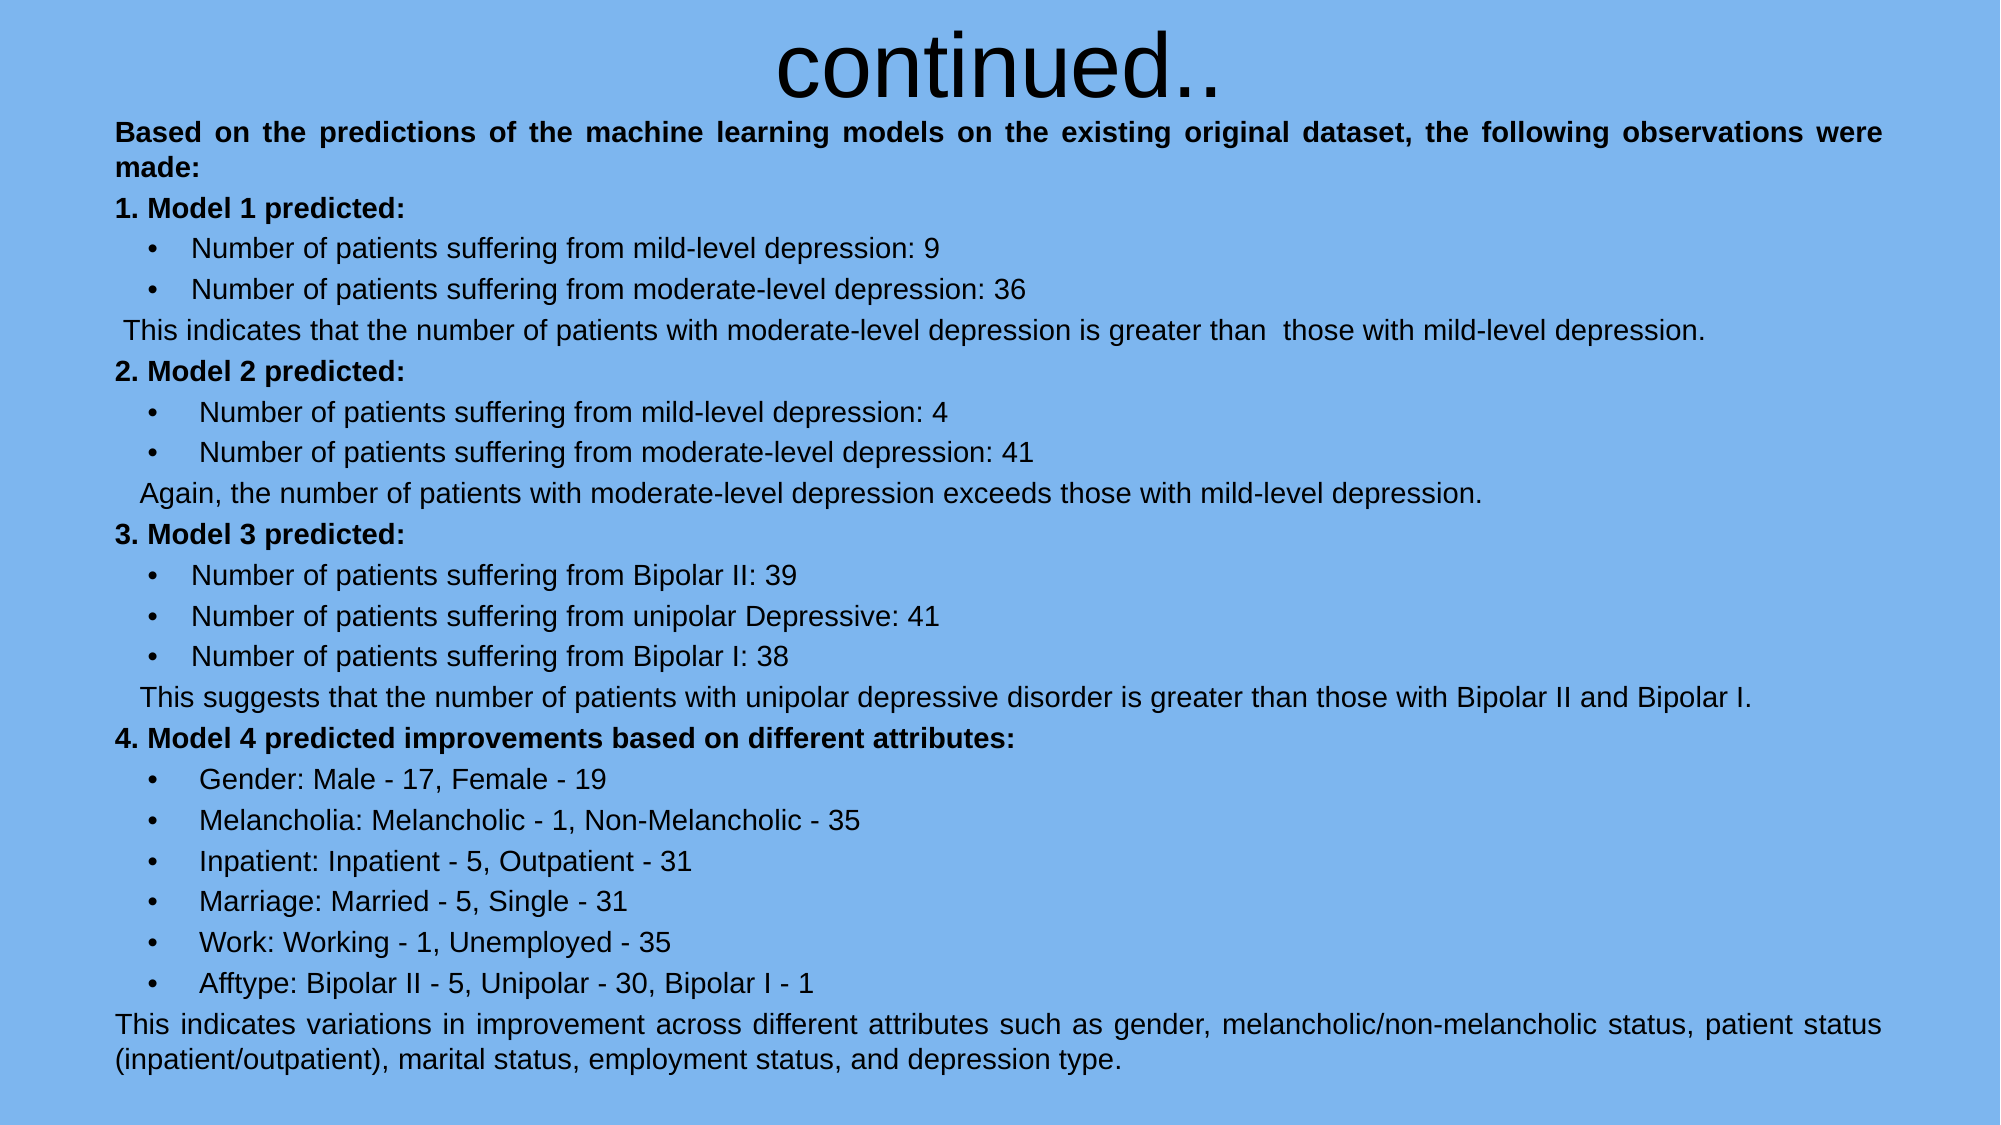

# continued..
Based on the predictions of the machine learning models on the existing original dataset, the following observations were made:
1. Model 1 predicted:
    •    Number of patients suffering from mild-level depression: 9
    •    Number of patients suffering from moderate-level depression: 36
 This indicates that the number of patients with moderate-level depression is greater than  those with mild-level depression.
2. Model 2 predicted:
    •     Number of patients suffering from mild-level depression: 4
    •     Number of patients suffering from moderate-level depression: 41
   Again, the number of patients with moderate-level depression exceeds those with mild-level depression.
3. Model 3 predicted:
    •    Number of patients suffering from Bipolar II: 39
    •    Number of patients suffering from unipolar Depressive: 41
    •    Number of patients suffering from Bipolar I: 38
   This suggests that the number of patients with unipolar depressive disorder is greater than those with Bipolar II and Bipolar I.
4. Model 4 predicted improvements based on different attributes:
    •     Gender: Male - 17, Female - 19
    •     Melancholia: Melancholic - 1, Non-Melancholic - 35
    •     Inpatient: Inpatient - 5, Outpatient - 31
    •     Marriage: Married - 5, Single - 31
    •     Work: Working - 1, Unemployed - 35
    •     Afftype: Bipolar II - 5, Unipolar - 30, Bipolar I - 1
This indicates variations in improvement across different attributes such as gender, melancholic/non-melancholic status, patient status (inpatient/outpatient), marital status, employment status, and depression type.